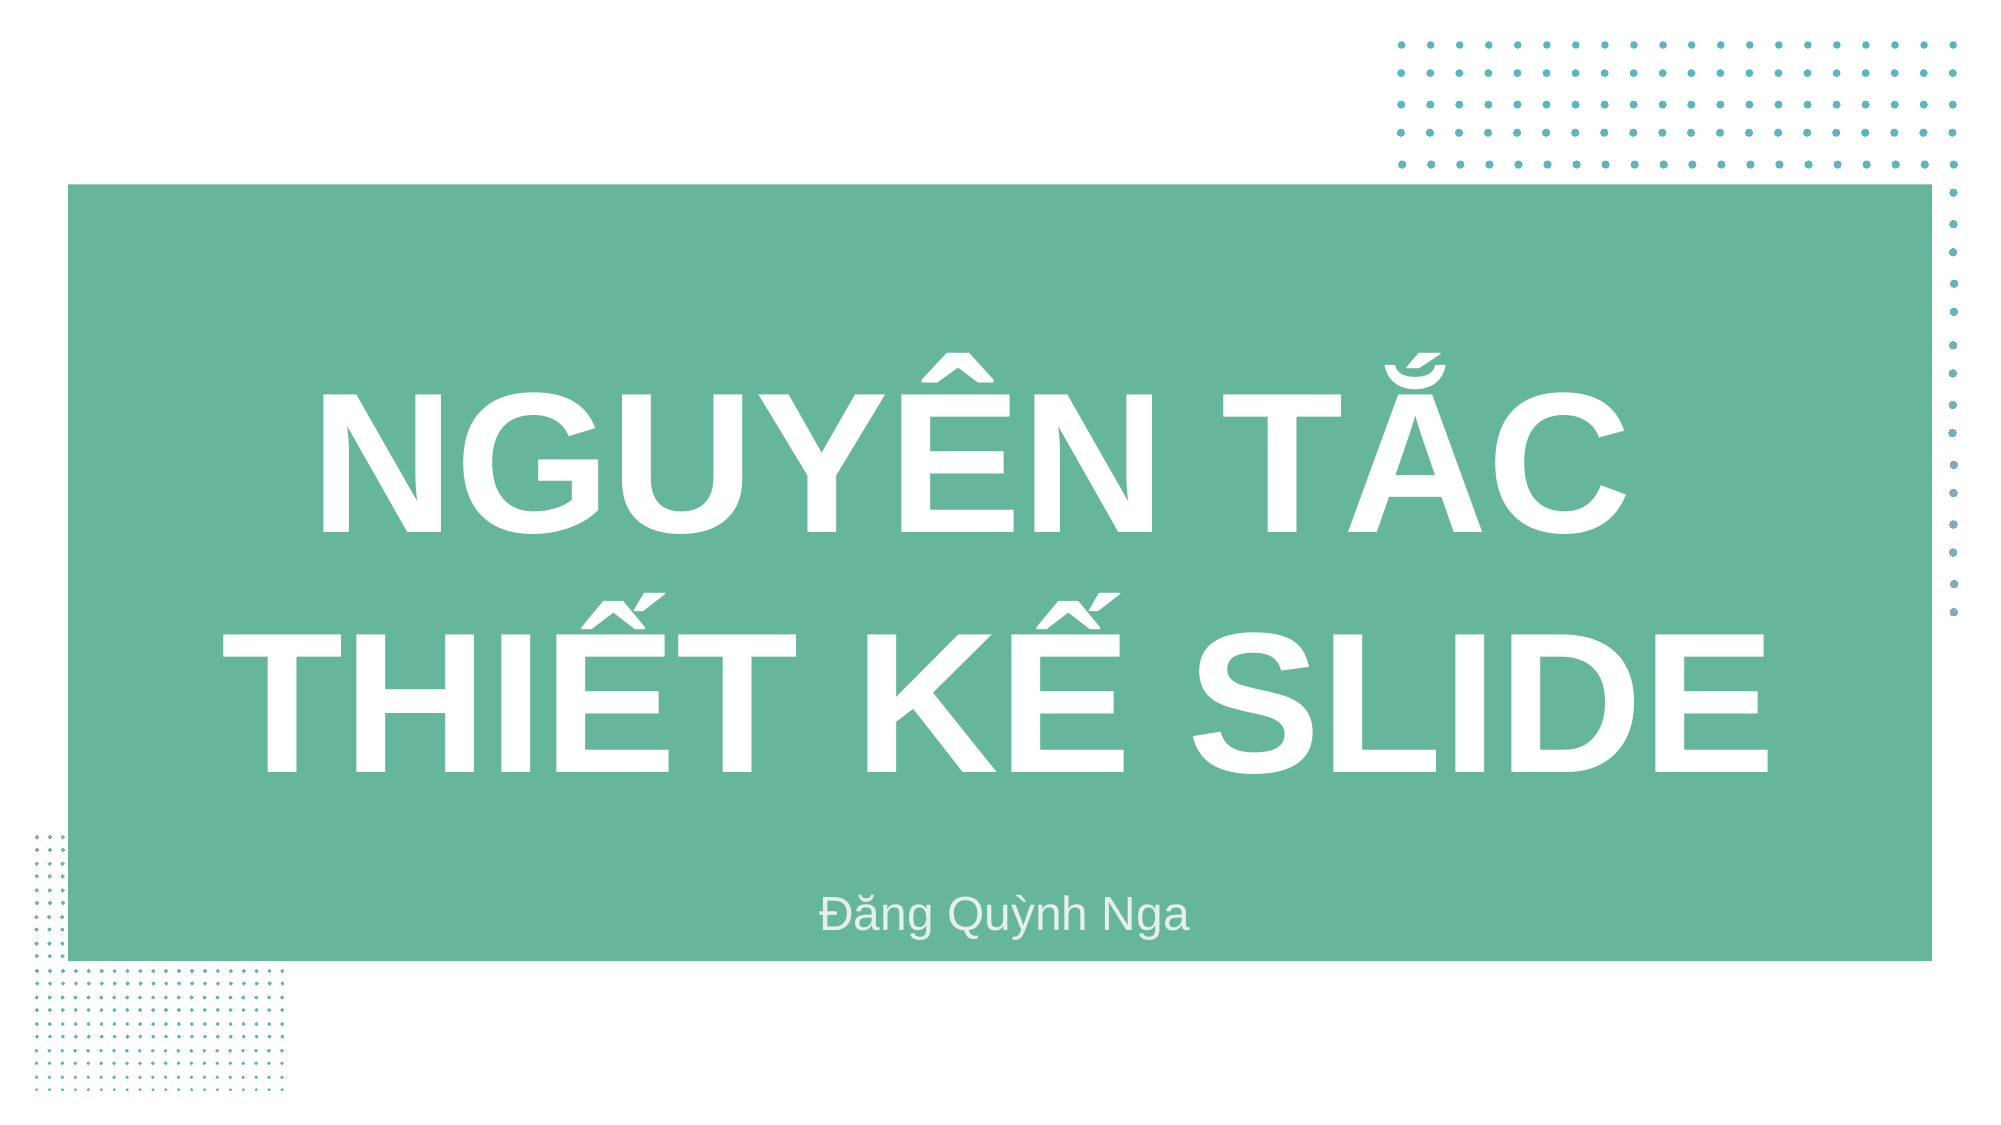

# NGUYÊN TẮC THIẾT KẾ SLIDE
Đăng Quỳnh Nga